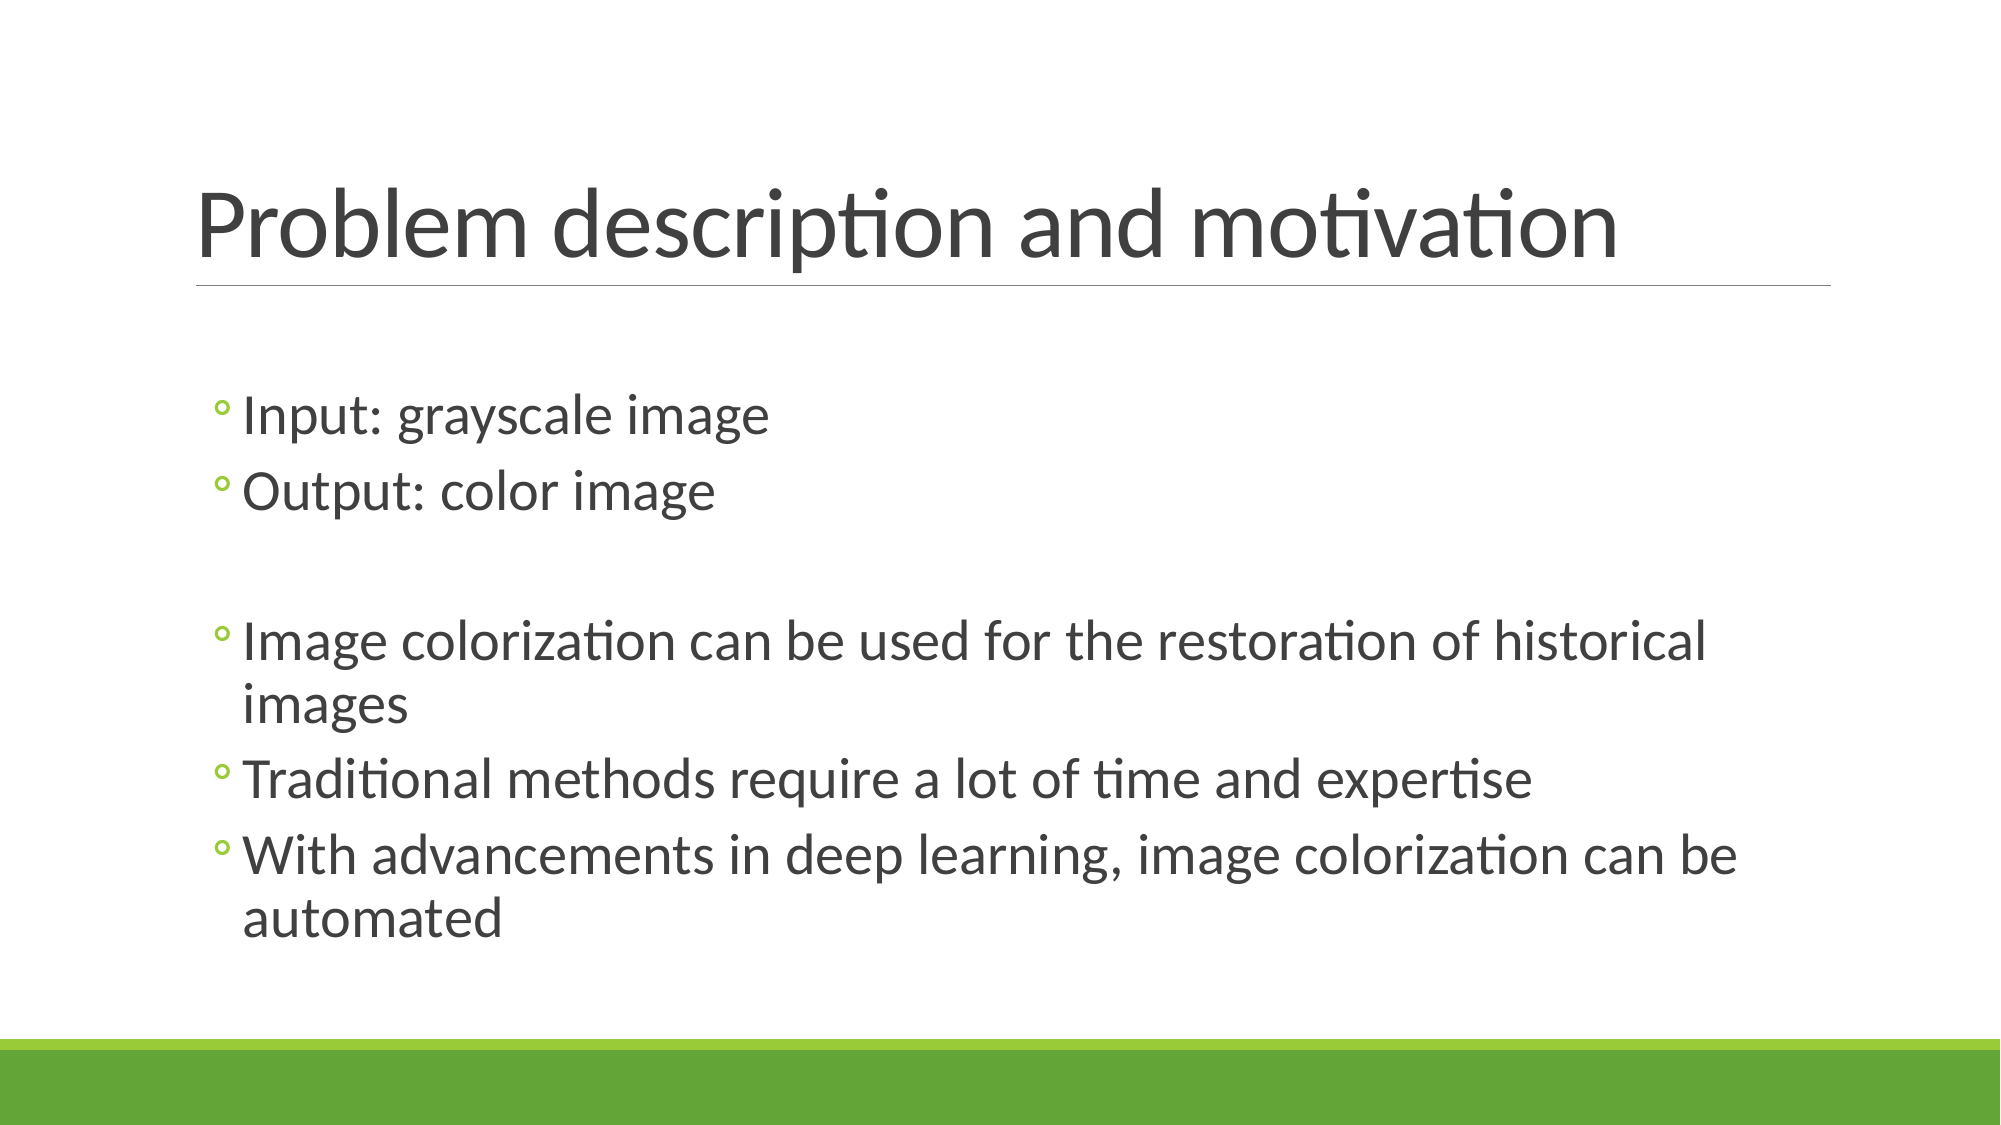

# Problem description and motivation

Input: grayscale image
Output: color image

Image colorization can be used for the restoration of historical images
Traditional methods require a lot of time and expertise
With advancements in deep learning, image colorization can be automated